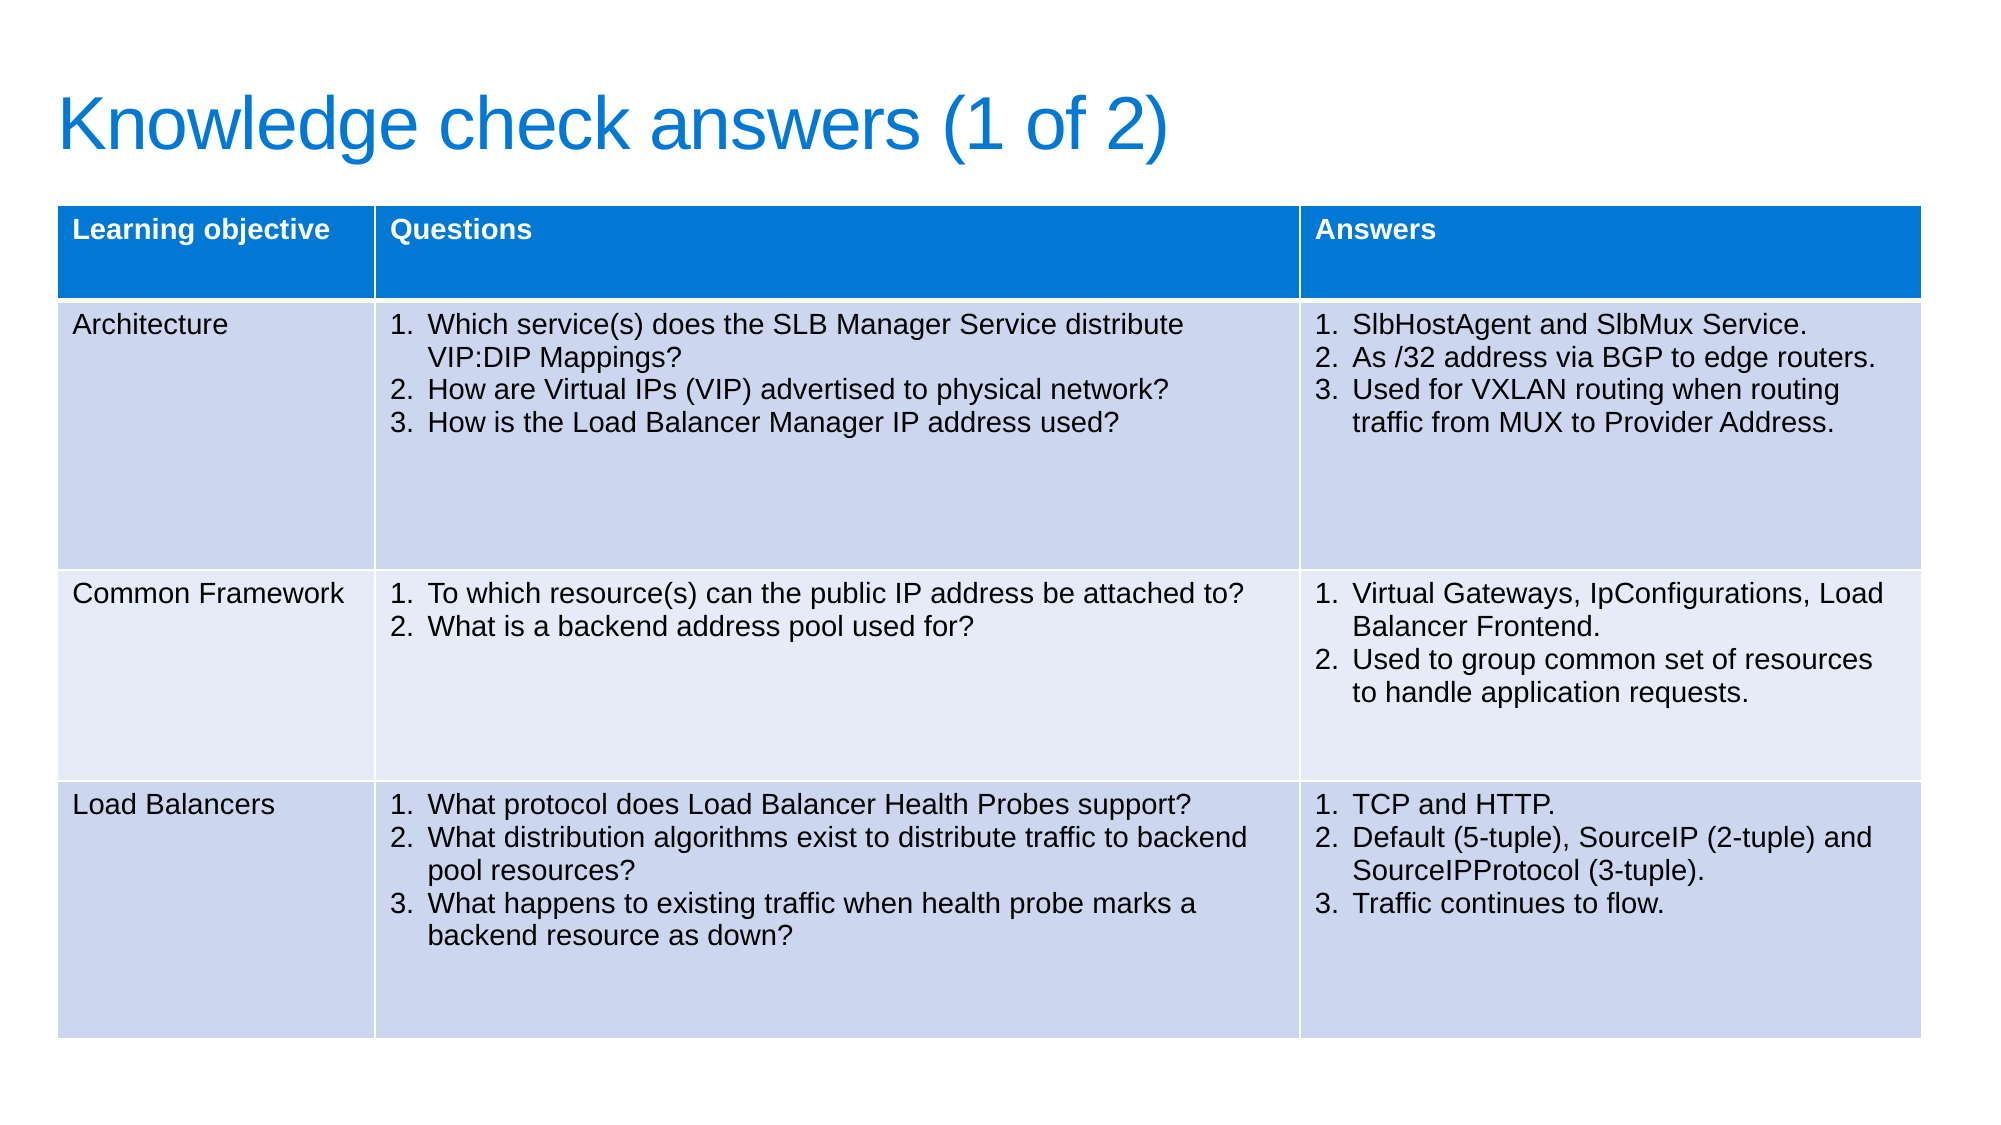

Knowledge check answers (1 of 2)
| Learning objective | Questions | Answers |
| --- | --- | --- |
| Architecture | Which service(s) does the SLB Manager Service distribute VIP:DIP Mappings? How are Virtual IPs (VIP) advertised to physical network? How is the Load Balancer Manager IP address used? | SlbHostAgent and SlbMux Service. As /32 address via BGP to edge routers. Used for VXLAN routing when routing traffic from MUX to Provider Address. |
| Common Framework | To which resource(s) can the public IP address be attached to? What is a backend address pool used for? | Virtual Gateways, IpConfigurations, Load Balancer Frontend. Used to group common set of resources to handle application requests. |
| Load Balancers | What protocol does Load Balancer Health Probes support? What distribution algorithms exist to distribute traffic to backend pool resources? What happens to existing traffic when health probe marks a backend resource as down? | TCP and HTTP. Default (5-tuple), SourceIP (2-tuple) and SourceIPProtocol (3-tuple). Traffic continues to flow. |